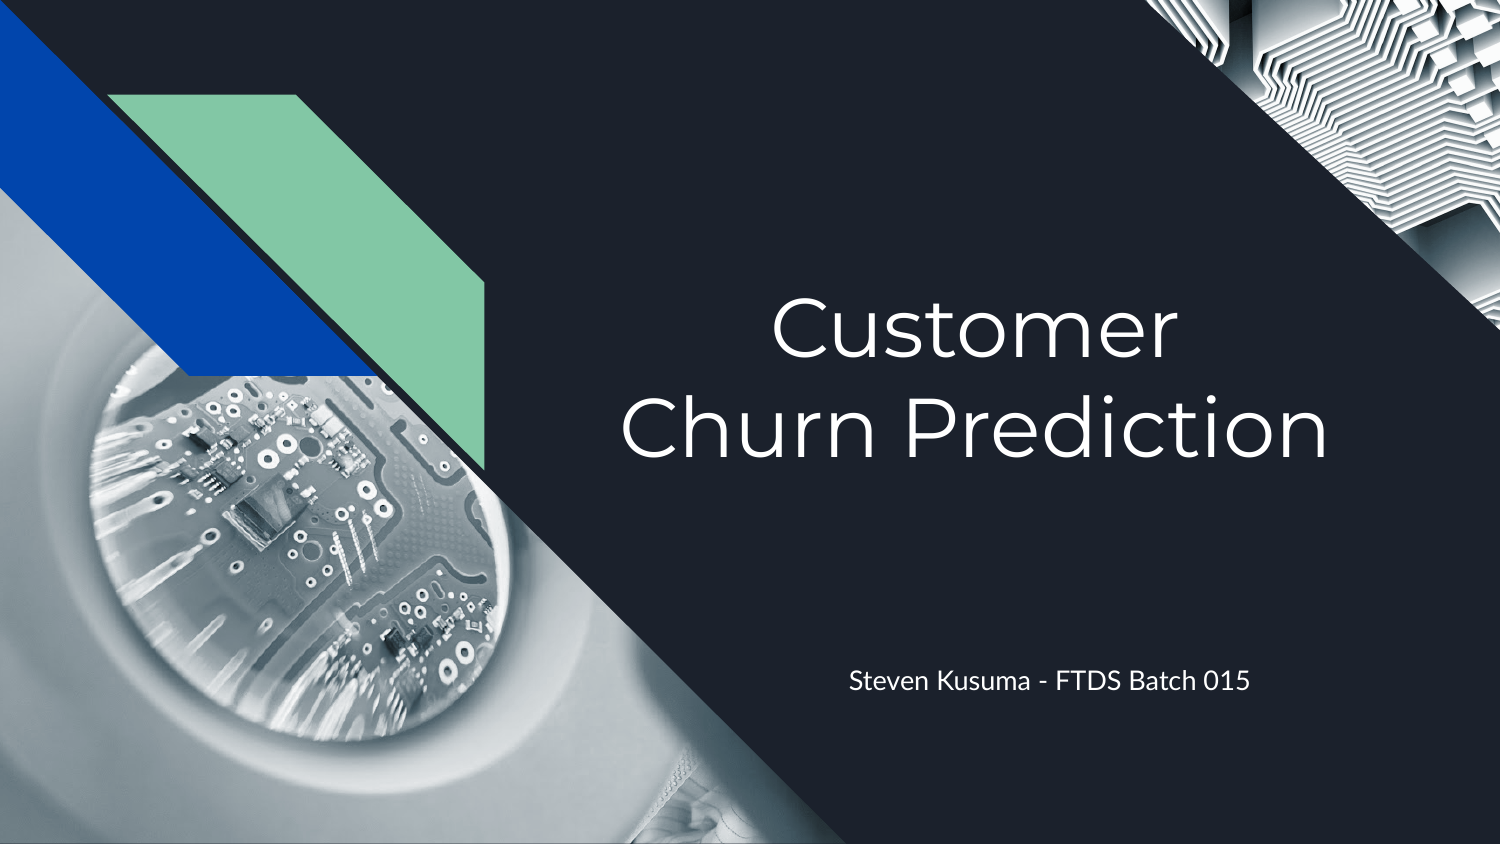

# Customer
Churn Prediction
Steven Kusuma - FTDS Batch 015